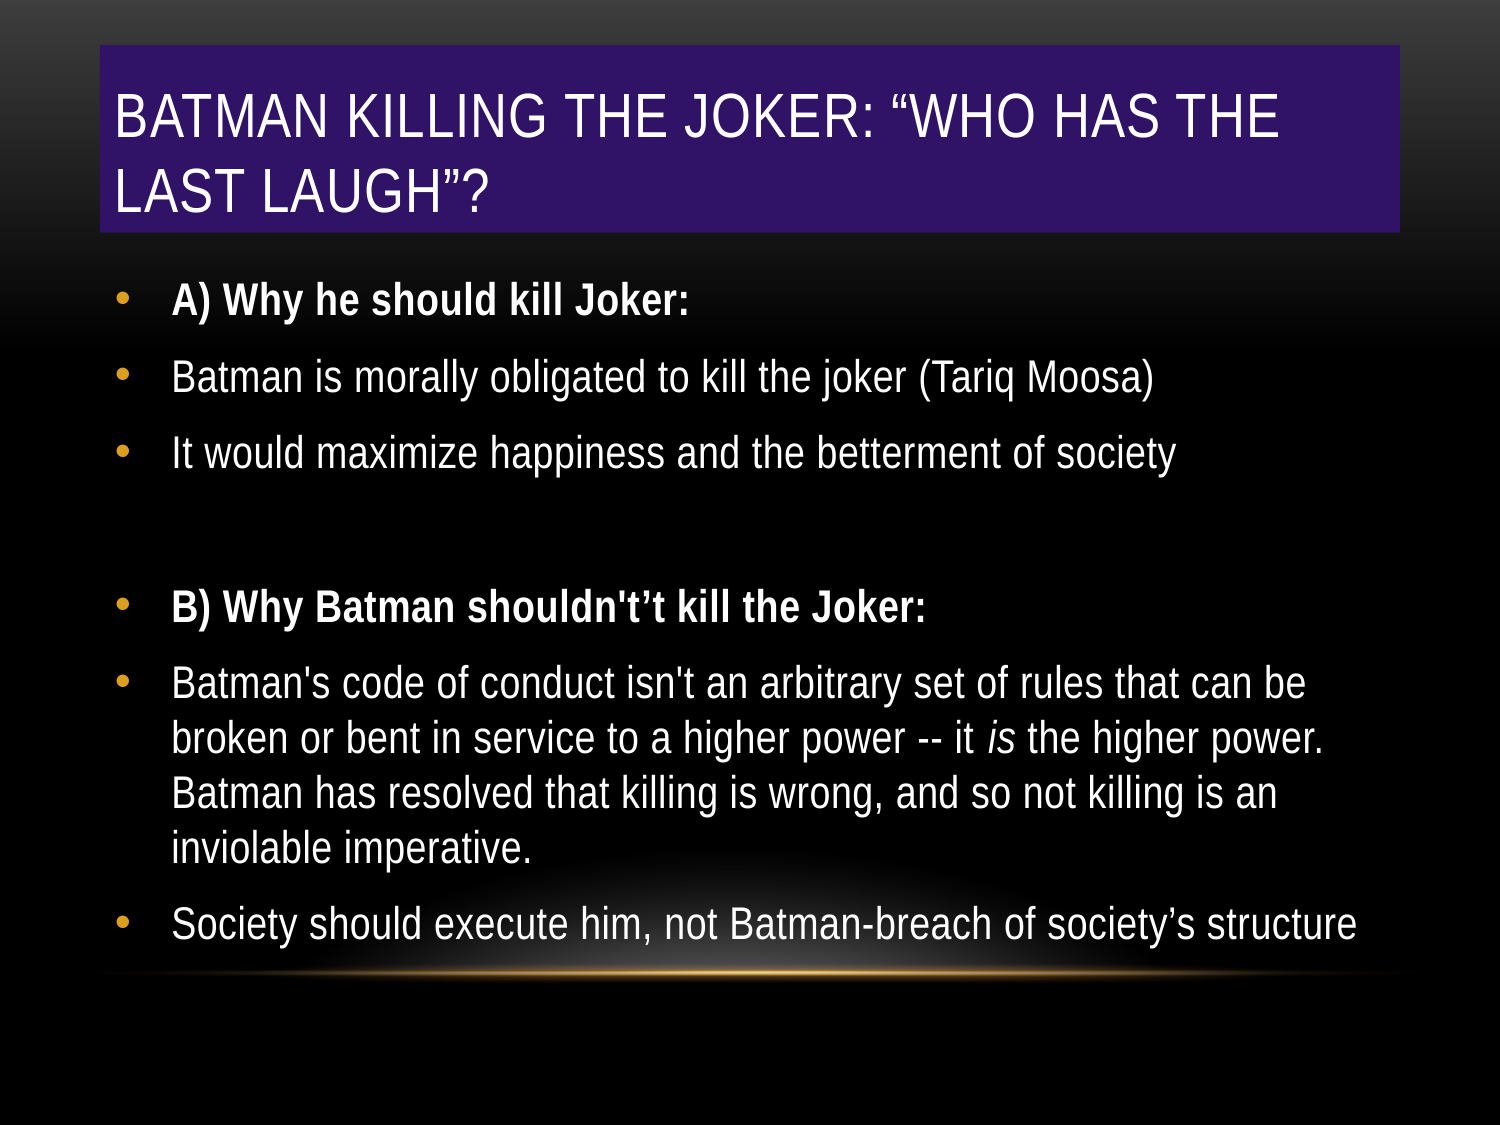

# Batman Killing the Joker: “who has the last laugh”?
A) Why he should kill Joker:
Batman is morally obligated to kill the joker (Tariq Moosa)
It would maximize happiness and the betterment of society

B) Why Batman shouldn't’t kill the Joker:
Batman's code of conduct isn't an arbitrary set of rules that can be broken or bent in service to a higher power -- it is the higher power. Batman has resolved that killing is wrong, and so not killing is an inviolable imperative.
Society should execute him, not Batman-breach of society’s structure